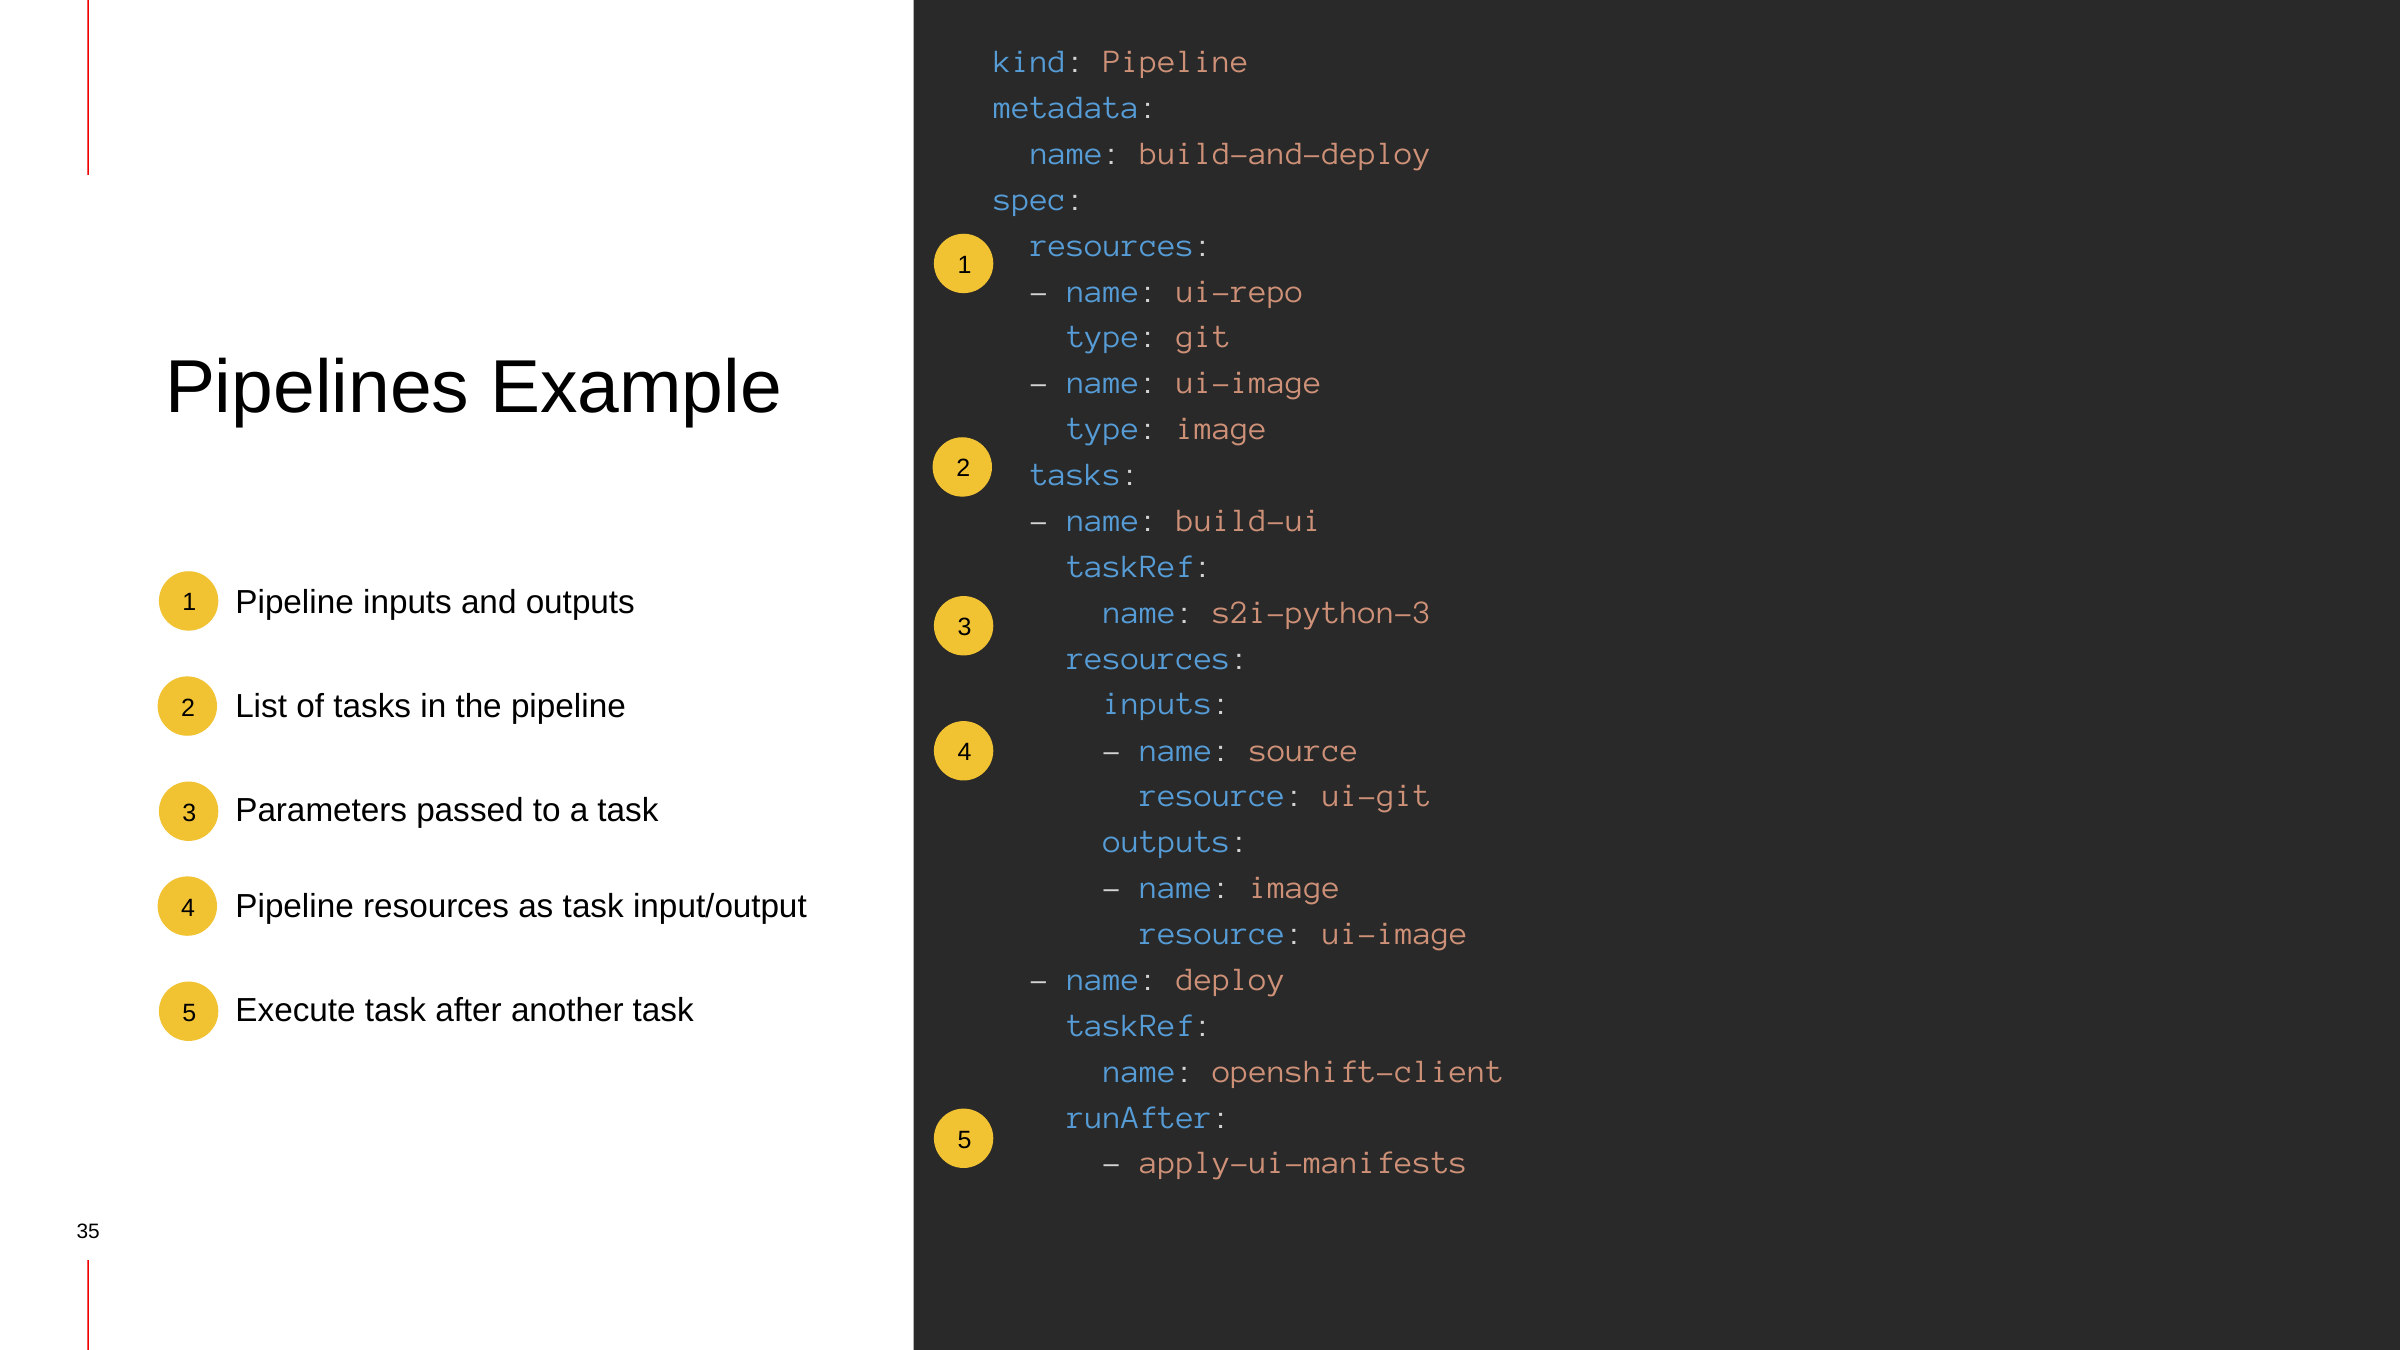

kind: Pipeline
metadata:
  name: build-and-deploy
spec:
  resources:
  - name: ui-repo
    type: git
  - name: ui-image
    type: image
  tasks:
  - name: build-ui
    taskRef:
      name: s2i-python-3
    resources:
      inputs:
      - name: source
        resource: ui-git
      outputs:
      - name: image
        resource: ui-image
  - name: deploy
    taskRef:
      name: openshift-client
    runAfter:
      - apply-ui-manifests
1
Pipelines Example
2
Pipeline inputs and outputs
1
3
List of tasks in the pipeline
2
4
Parameters passed to a task
3
Pipeline resources as task input/output
4
Execute task after another task
5
5
35